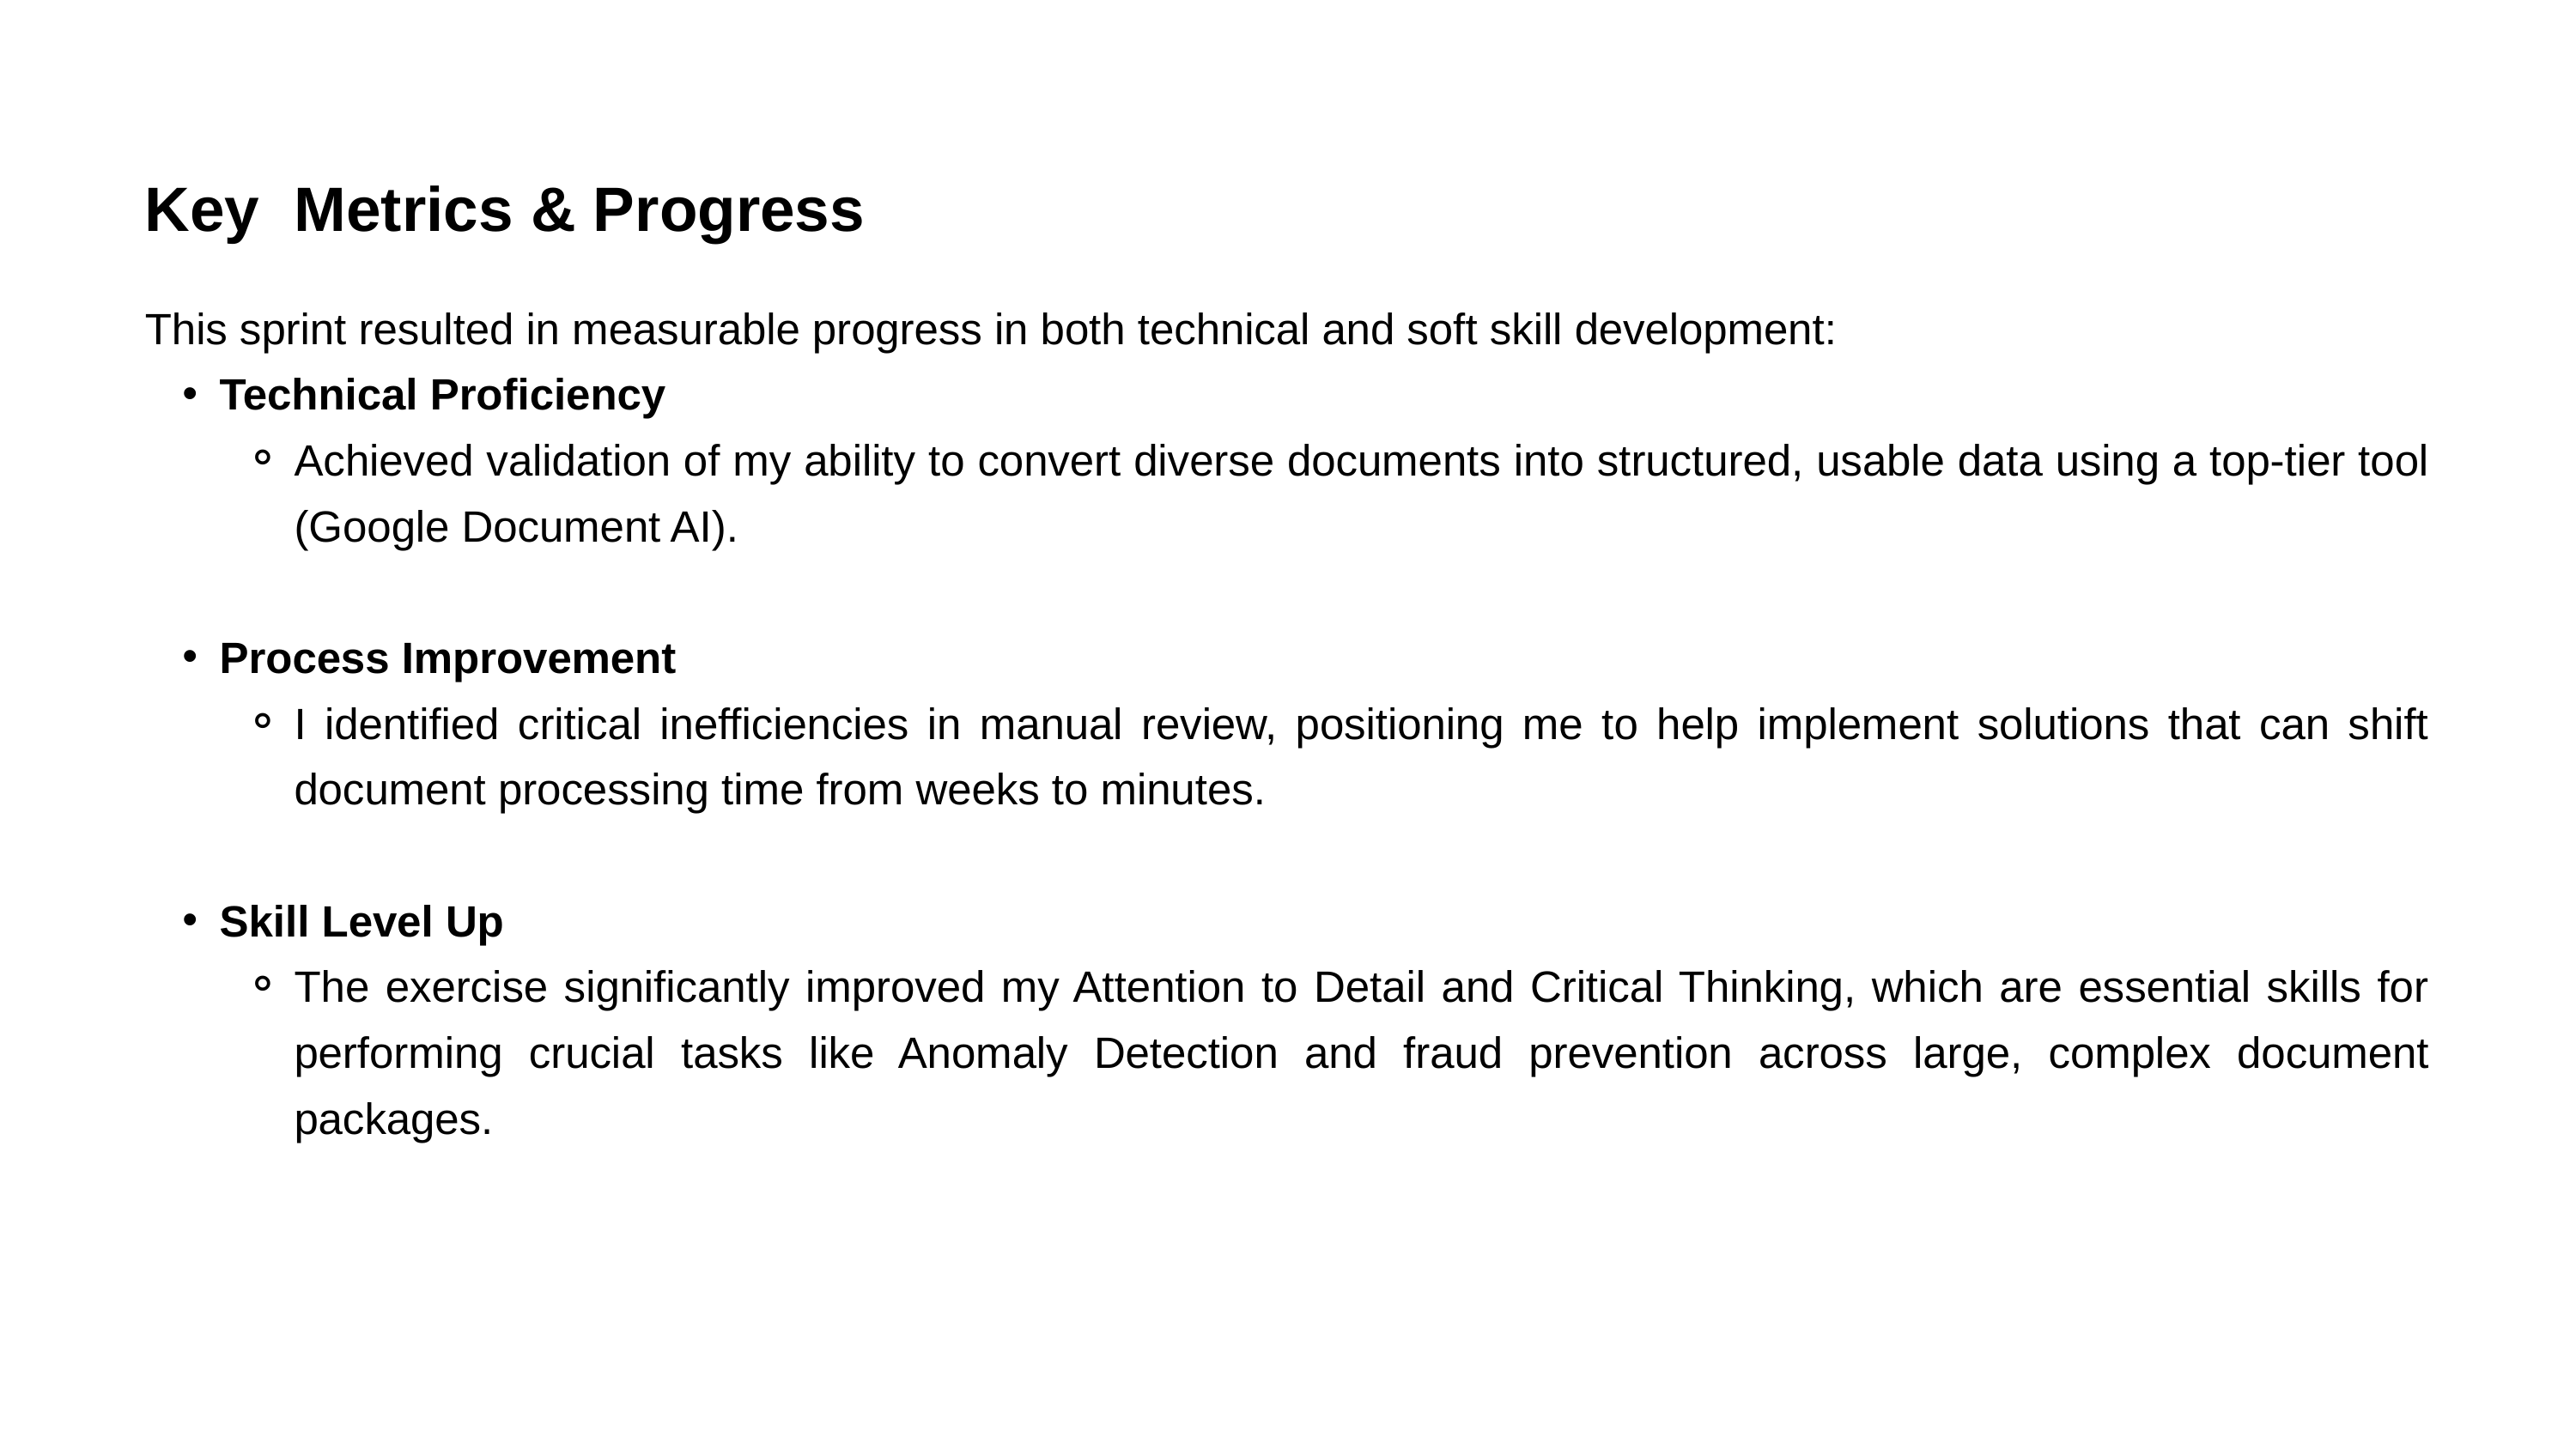

Key  Metrics & Progress
This sprint resulted in measurable progress in both technical and soft skill development:
Technical Proficiency
Achieved validation of my ability to convert diverse documents into structured, usable data using a top-tier tool (Google Document AI).

Process Improvement
I identified critical inefficiencies in manual review, positioning me to help implement solutions that can shift document processing time from weeks to minutes.

Skill Level Up
The exercise significantly improved my Attention to Detail and Critical Thinking, which are essential skills for performing crucial tasks like Anomaly Detection and fraud prevention across large, complex document packages.